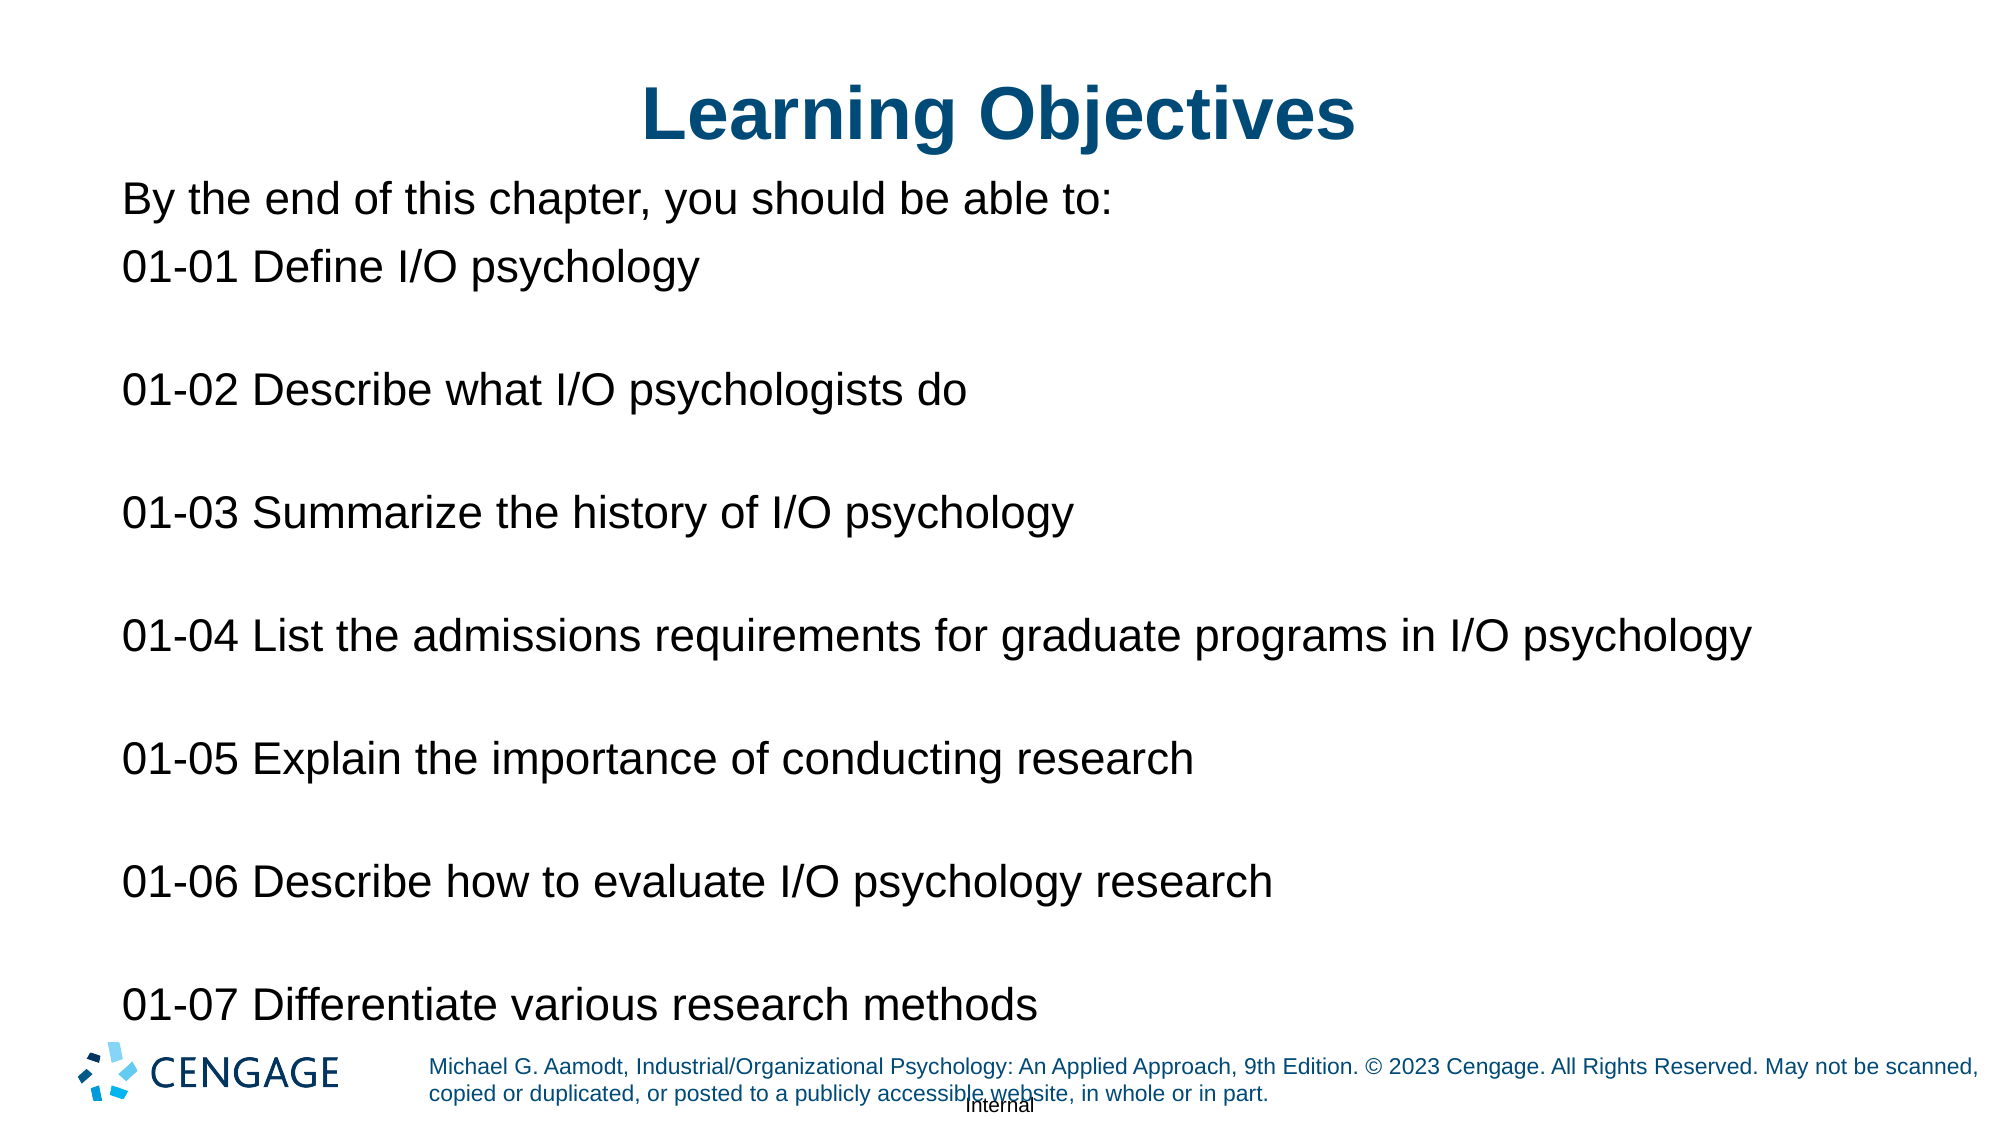

# Learning Objectives
By the end of this chapter, you should be able to:
01-01 Define I/O psychology
01-02 Describe what I/O psychologists do
01-03 Summarize the history of I/O psychology
01-04 List the admissions requirements for graduate programs in I/O psychology
01-05 Explain the importance of conducting research
01-06 Describe how to evaluate I/O psychology research
01-07 Differentiate various research methods